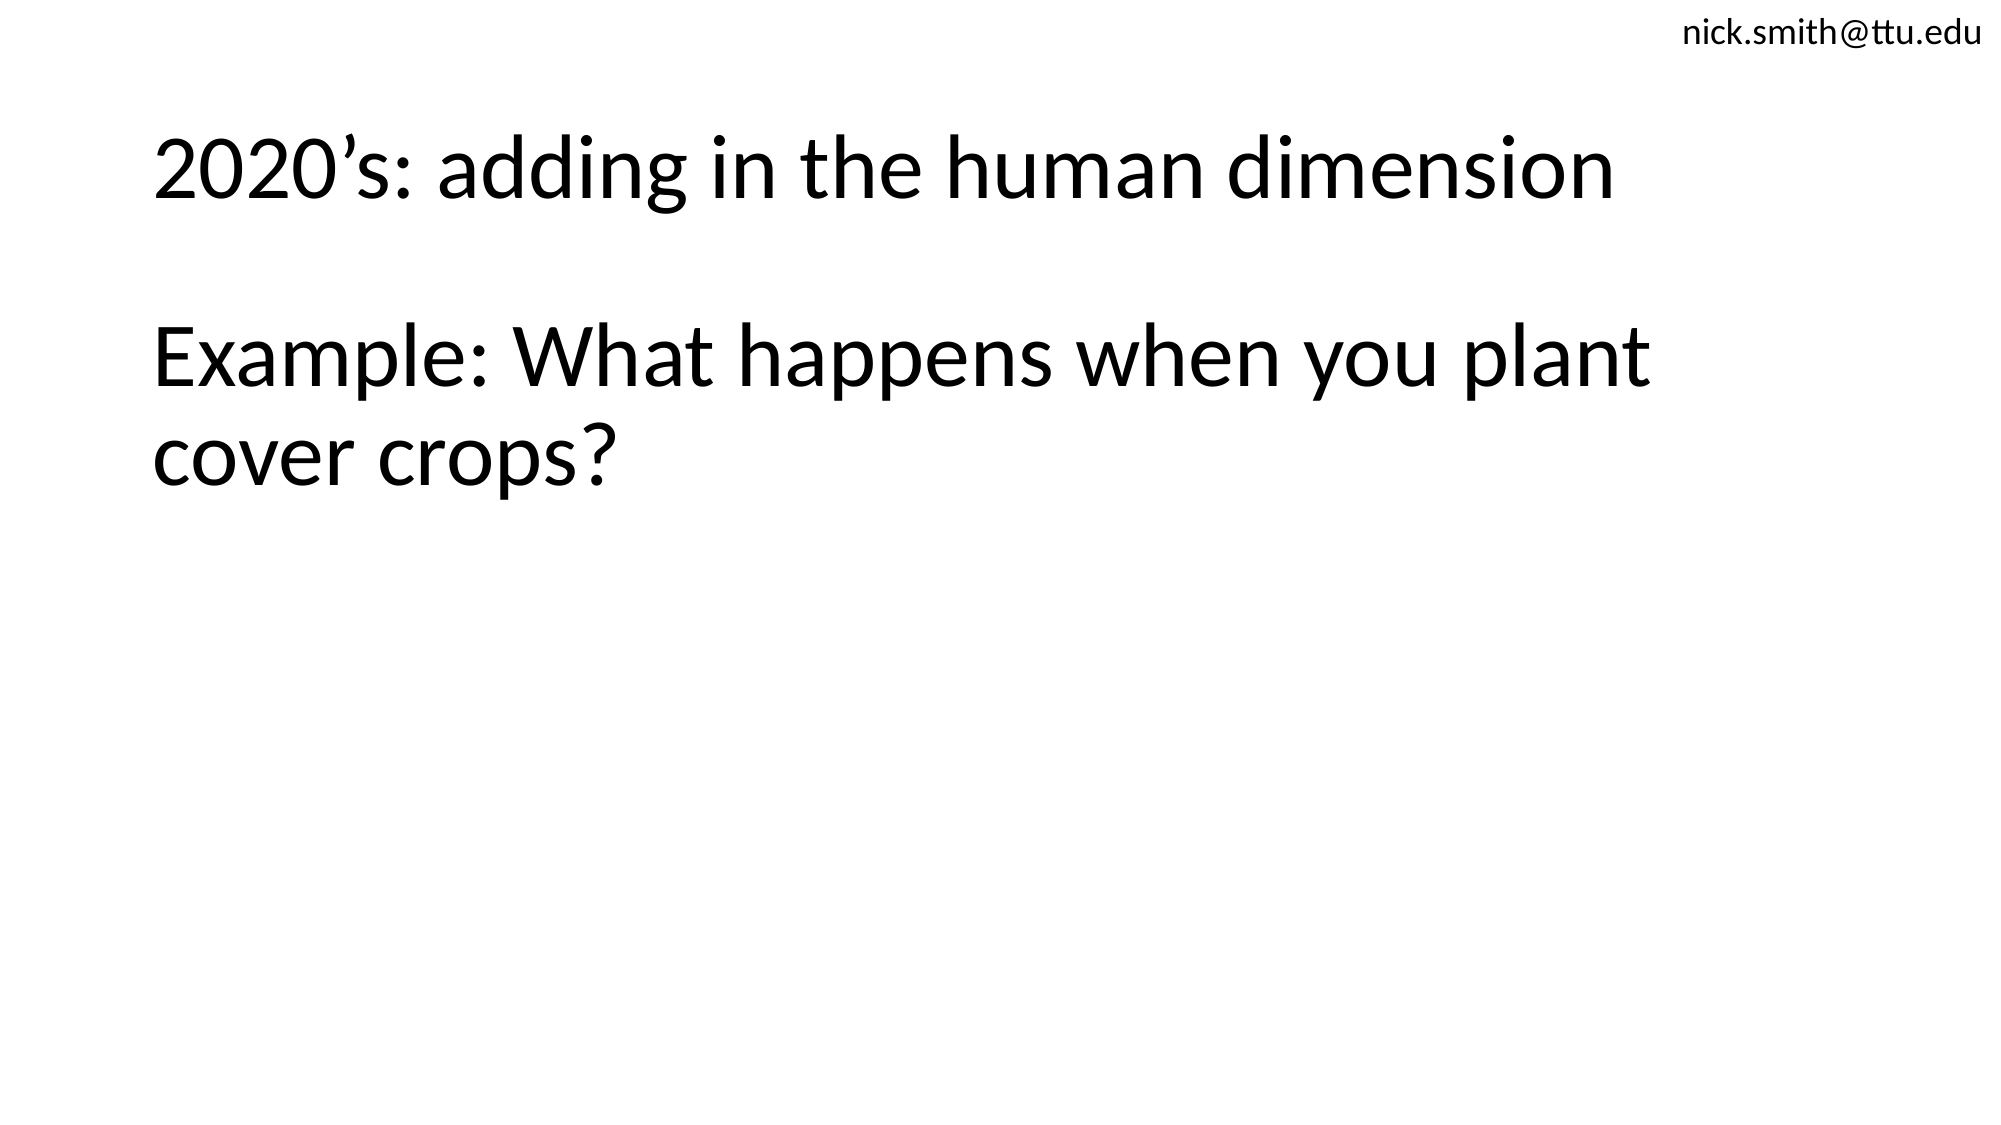

nick.smith@ttu.edu
# 2020’s: adding in the human dimension
Example: What happens when you plant cover crops?